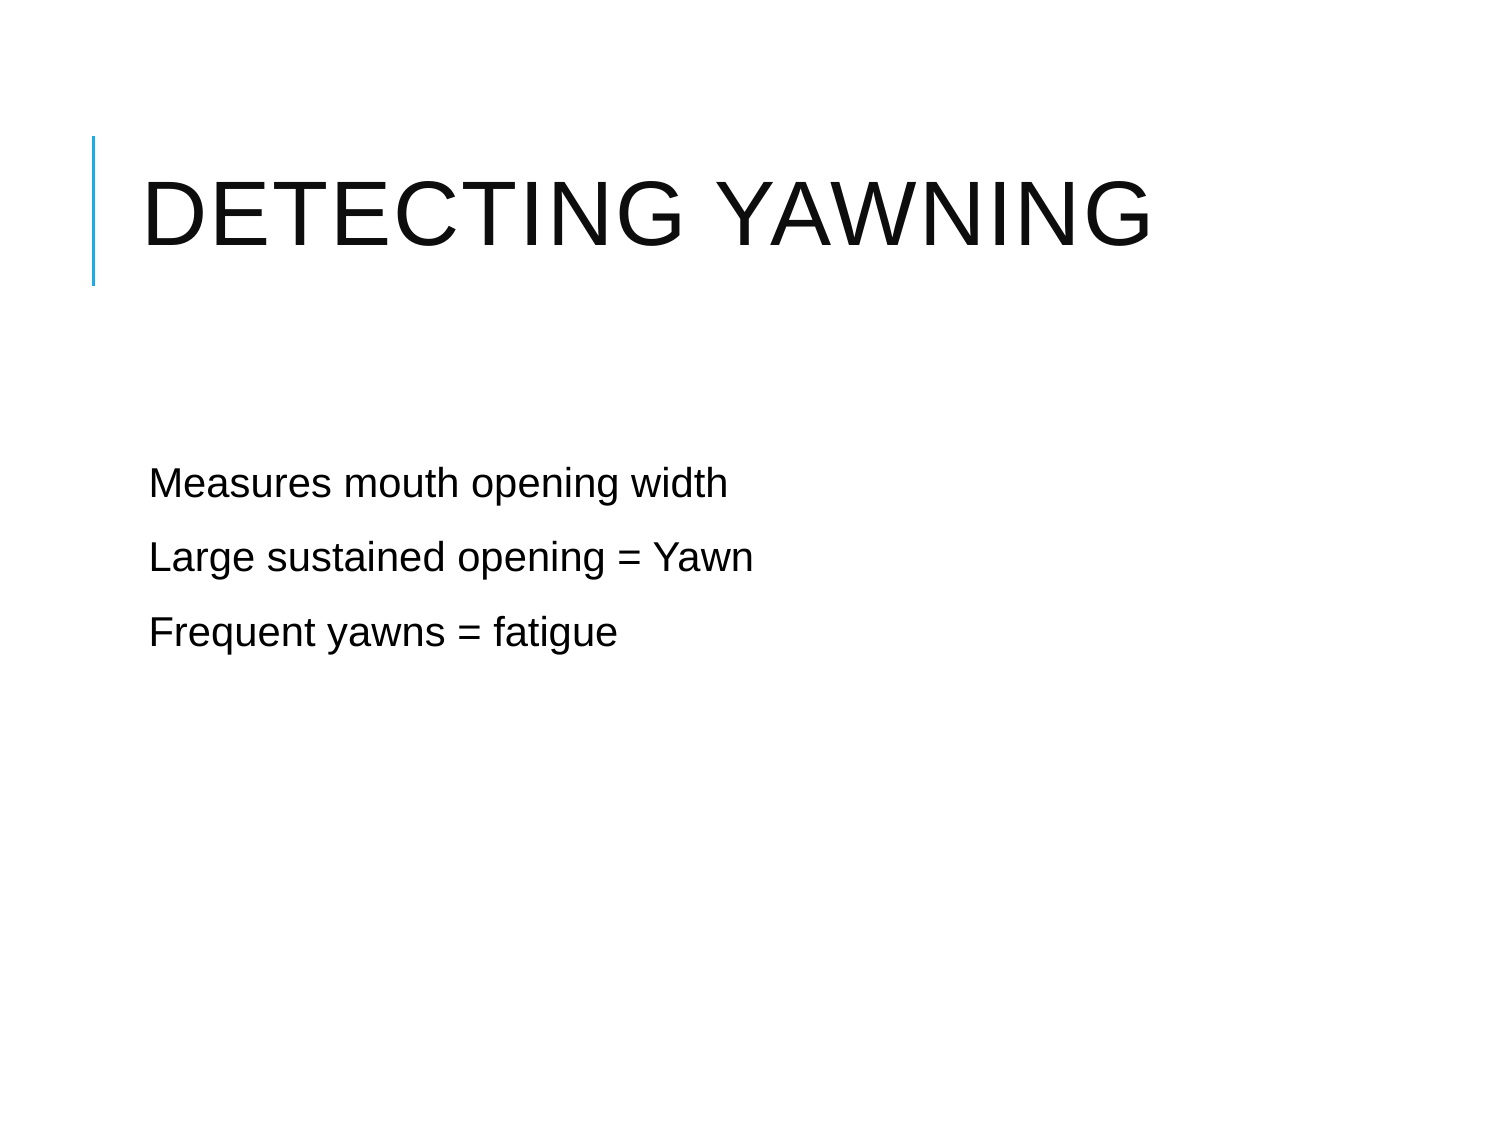

# Detecting Yawning

Measures mouth opening width
Large sustained opening = Yawn
Frequent yawns = fatigue